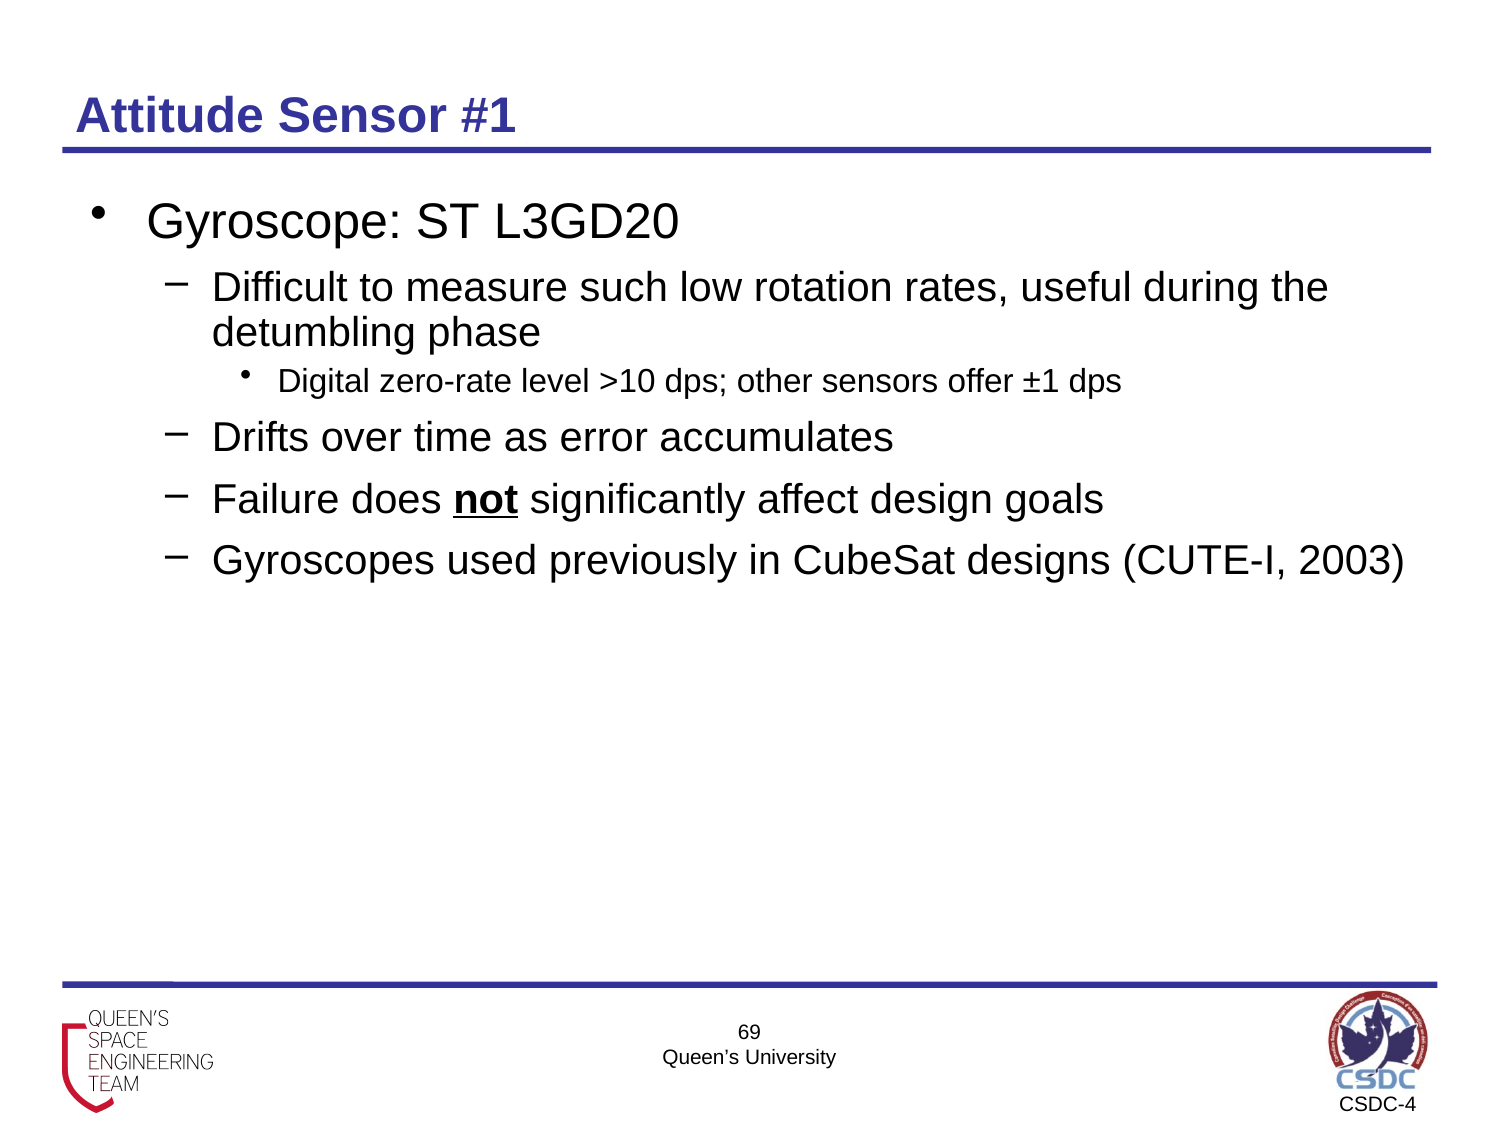

# Attitude Sensor #1
Gyroscope: ST L3GD20
Difficult to measure such low rotation rates, useful during the detumbling phase
Digital zero-rate level >10 dps; other sensors offer ±1 dps
Drifts over time as error accumulates
Failure does not significantly affect design goals
Gyroscopes used previously in CubeSat designs (CUTE-I, 2003)
69
Queen’s University